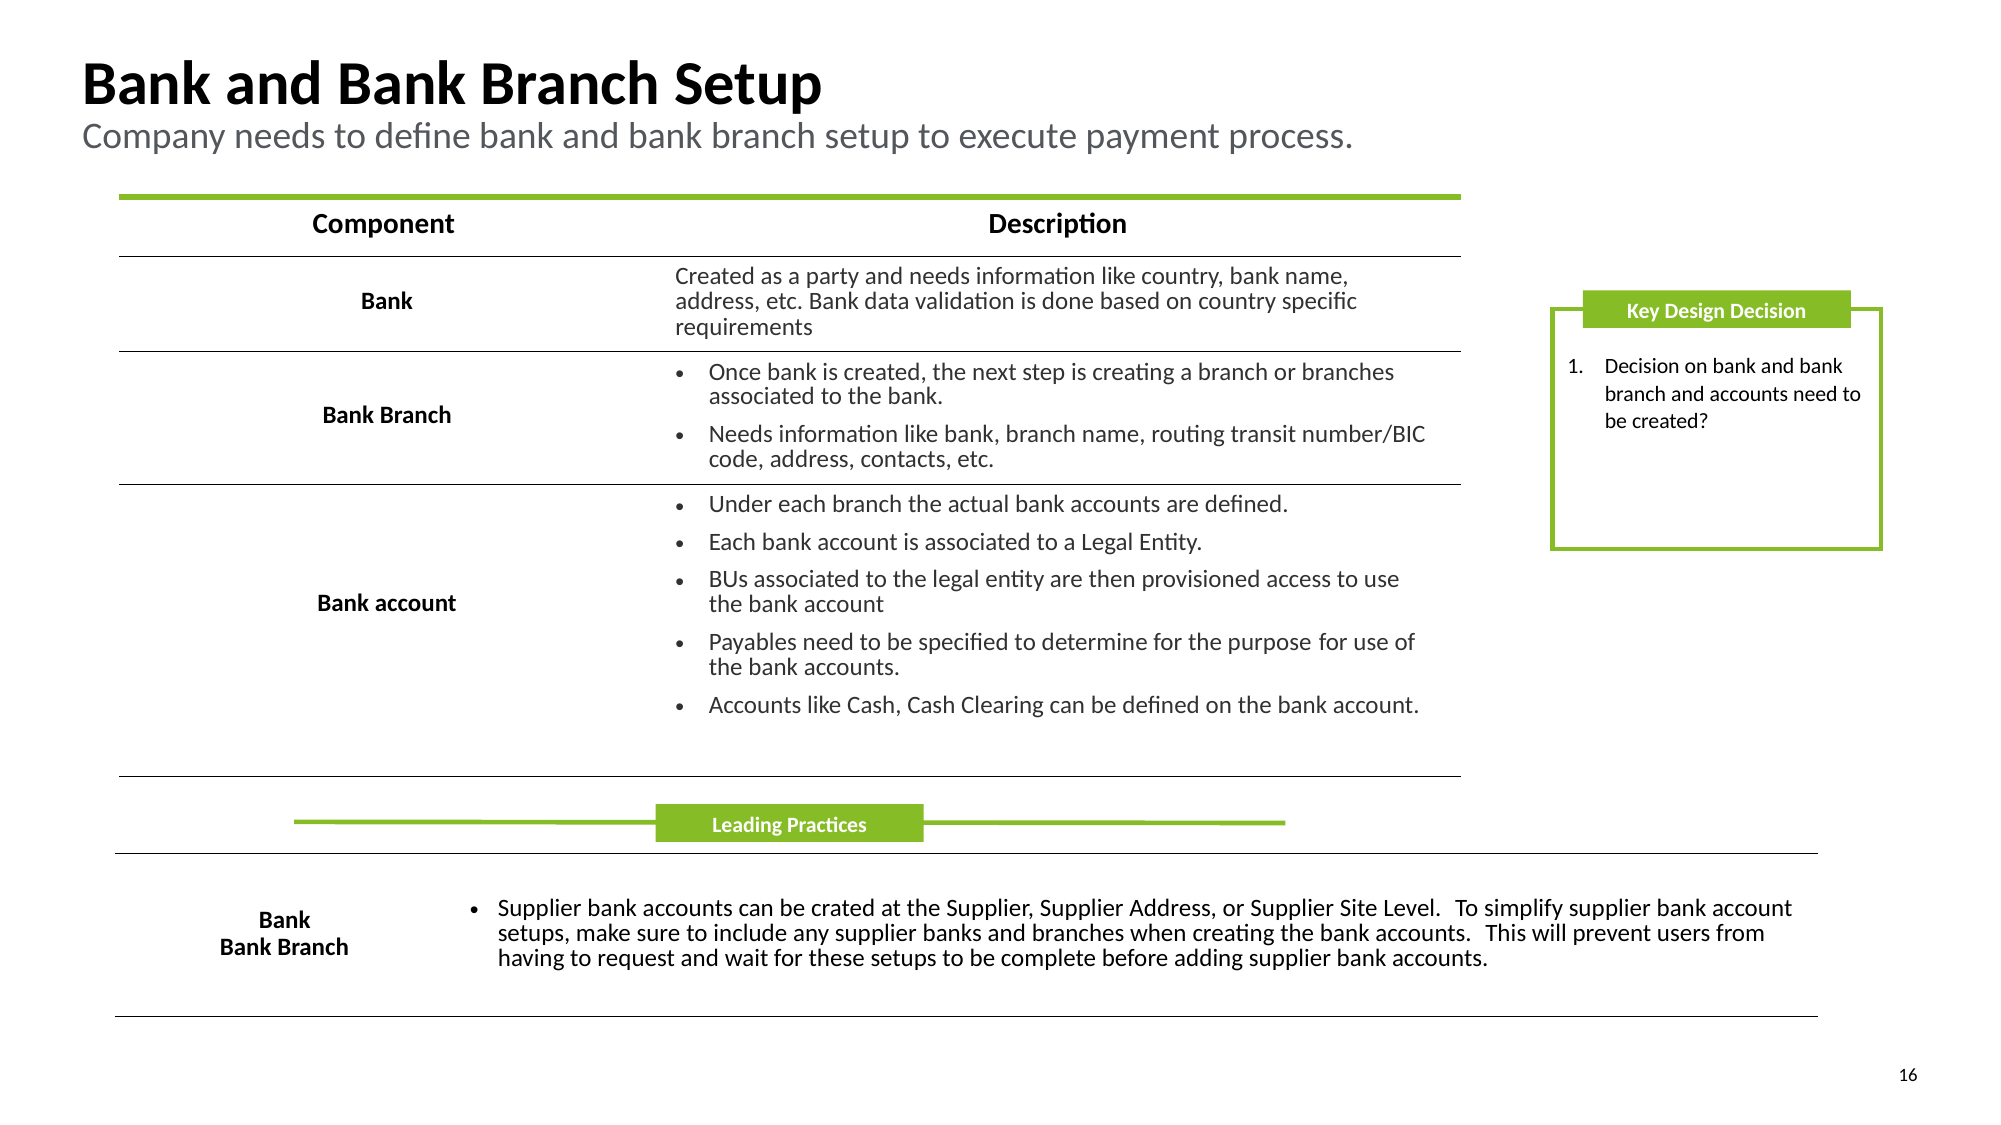

Bank and Bank Branch Setup
Company needs to define bank and bank branch setup to execute payment process.

| Component | Description |
| --- | --- |
| Bank | Created as a party and needs information like country, bank name, address, etc. Bank data validation is done based on country specific requirements |
| Bank Branch | Once bank is created, the next step is creating a branch or branches associated to the bank. Needs information like bank, branch name, routing transit number/BIC code, address, contacts, etc. |
| Bank account | Under each branch the actual bank accounts are defined. Each bank account is associated to a Legal Entity. BUs associated to the legal entity are then provisioned access to use the bank account  Payables need to be specified to determine for the purpose for use of the bank accounts. Accounts like Cash, Cash Clearing can be defined on the bank account. |
Key Design Decision

Decision on bank and bank branch and accounts need to be created?
Leading Practices
| Bank Bank Branch | Supplier bank accounts can be crated at the Supplier, Supplier Address, or Supplier Site Level.  To simplify supplier bank account setups, make sure to include any supplier banks and branches when creating the bank accounts.  This will prevent users from having to request and wait for these setups to be complete before adding supplier bank accounts. |
| --- | --- |